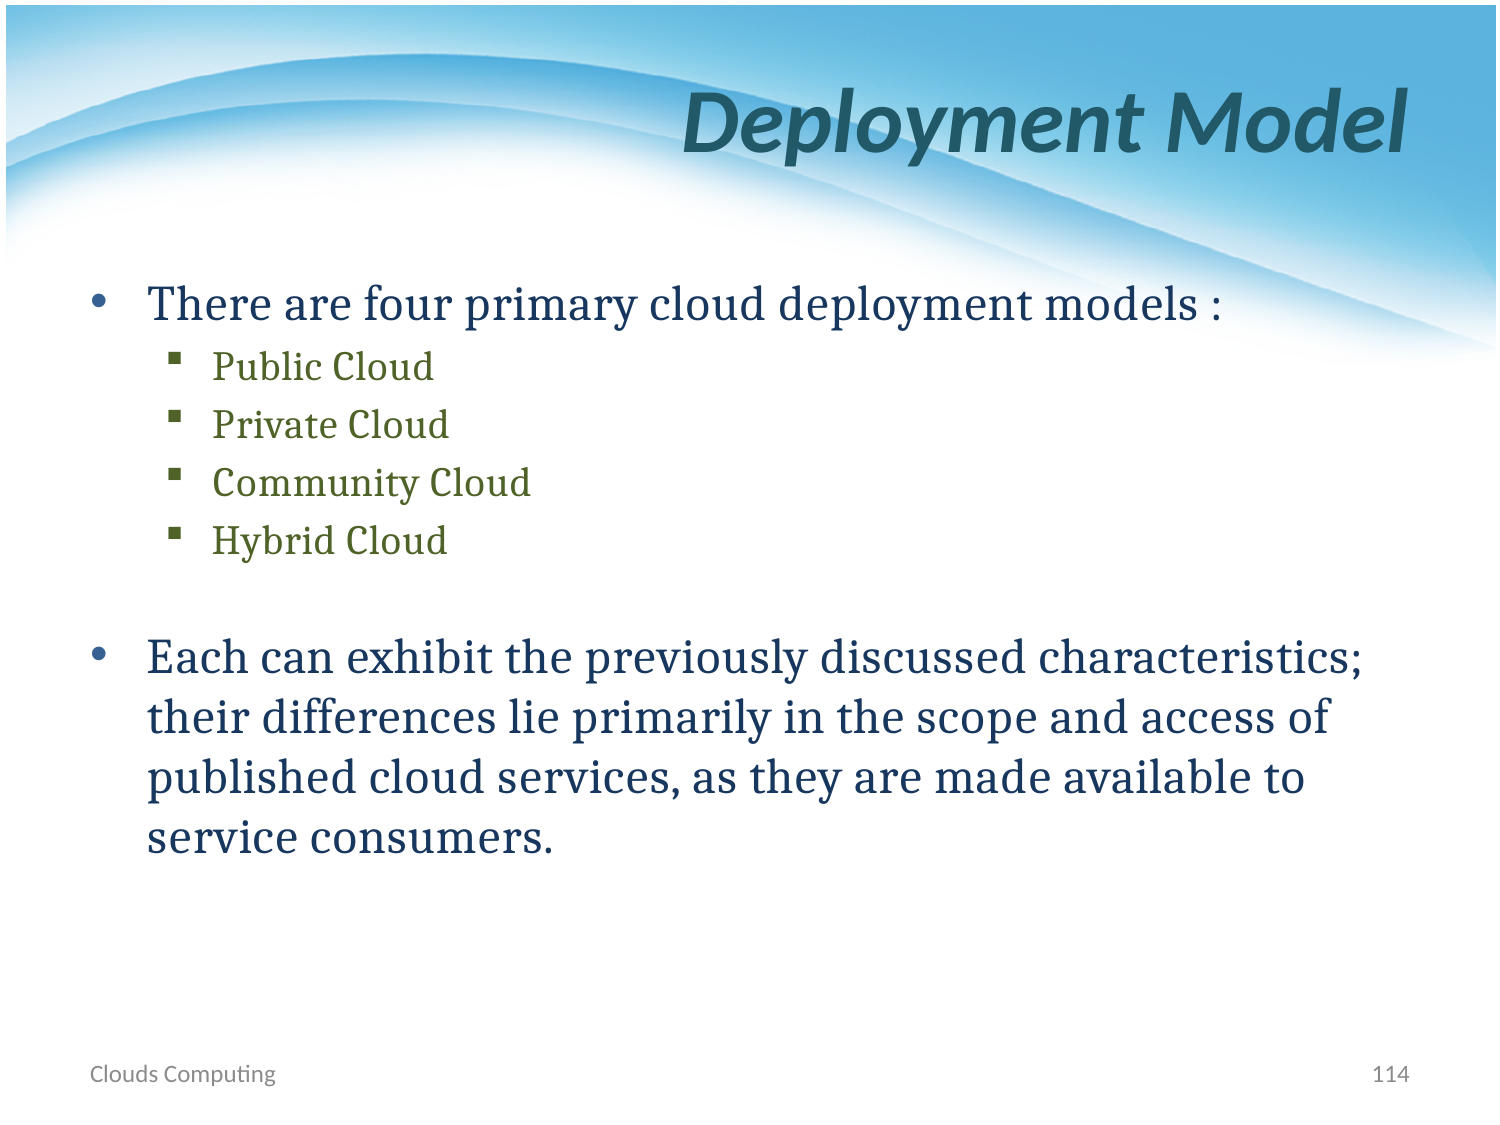

# Deployment Model
There are four primary cloud deployment models :
Public Cloud
Private Cloud
Community Cloud
Hybrid Cloud
Each can exhibit the previously discussed characteristics; their differences lie primarily in the scope and access of published cloud services, as they are made available to service consumers.
Clouds Computing
114